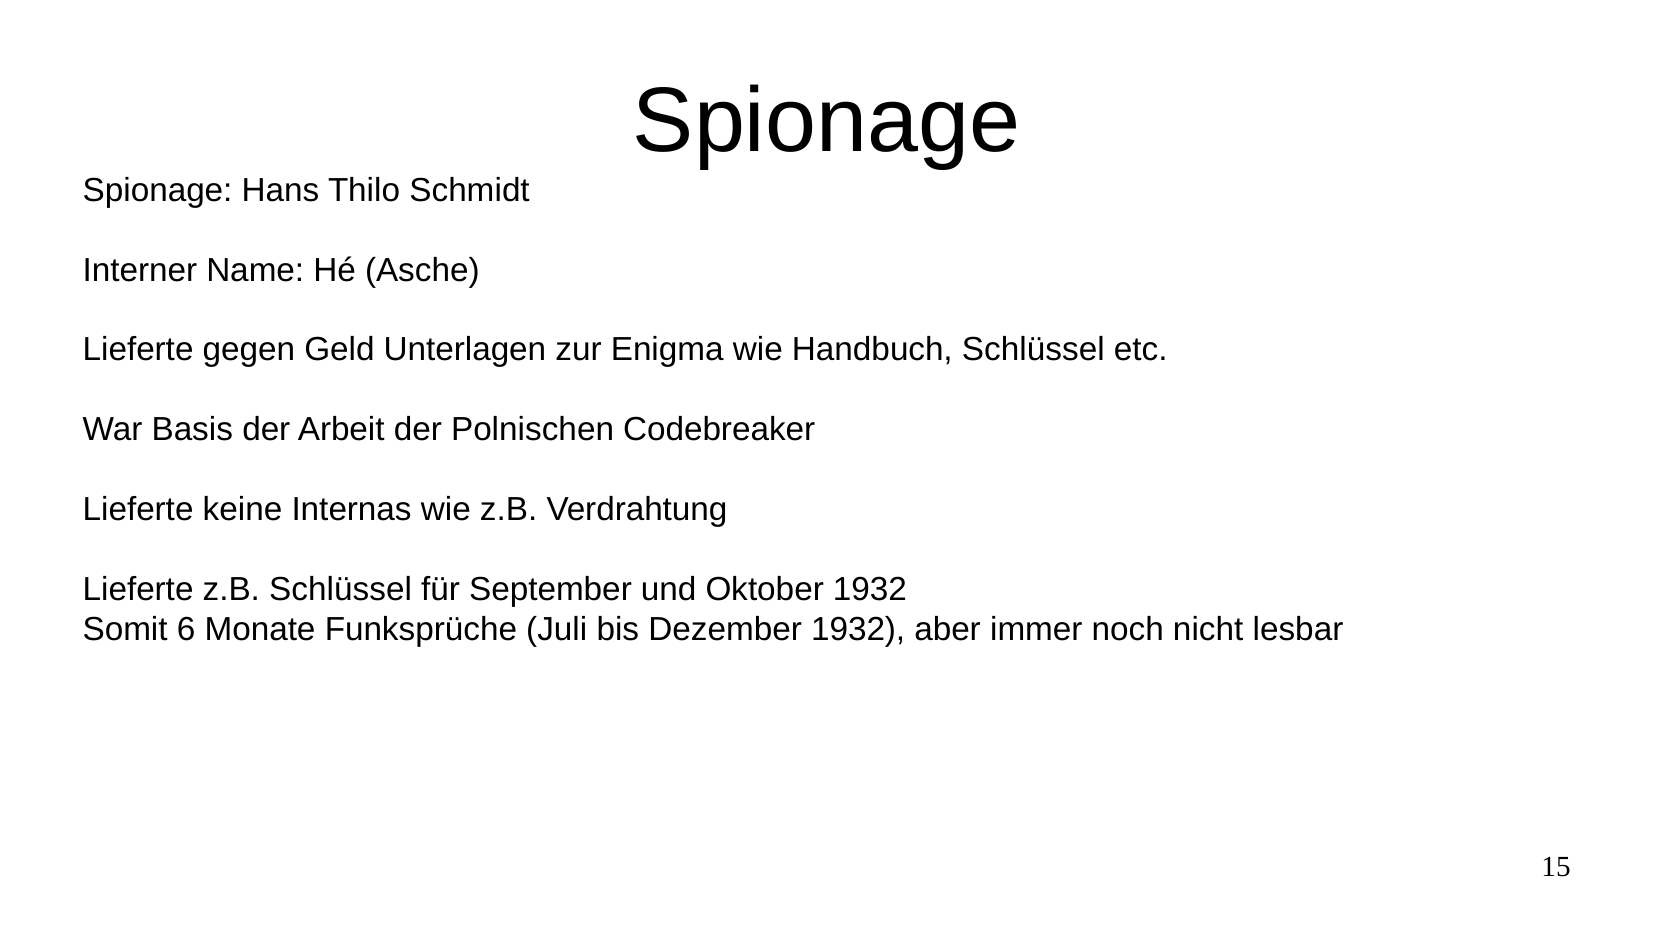

# Spionage
Spionage: Hans Thilo Schmidt

Interner Name: Hé (Asche)

Lieferte gegen Geld Unterlagen zur Enigma wie Handbuch, Schlüssel etc.

War Basis der Arbeit der Polnischen Codebreaker

Lieferte keine Internas wie z.B. Verdrahtung

Lieferte z.B. Schlüssel für September und Oktober 1932
Somit 6 Monate Funksprüche (Juli bis Dezember 1932), aber immer noch nicht lesbar

15